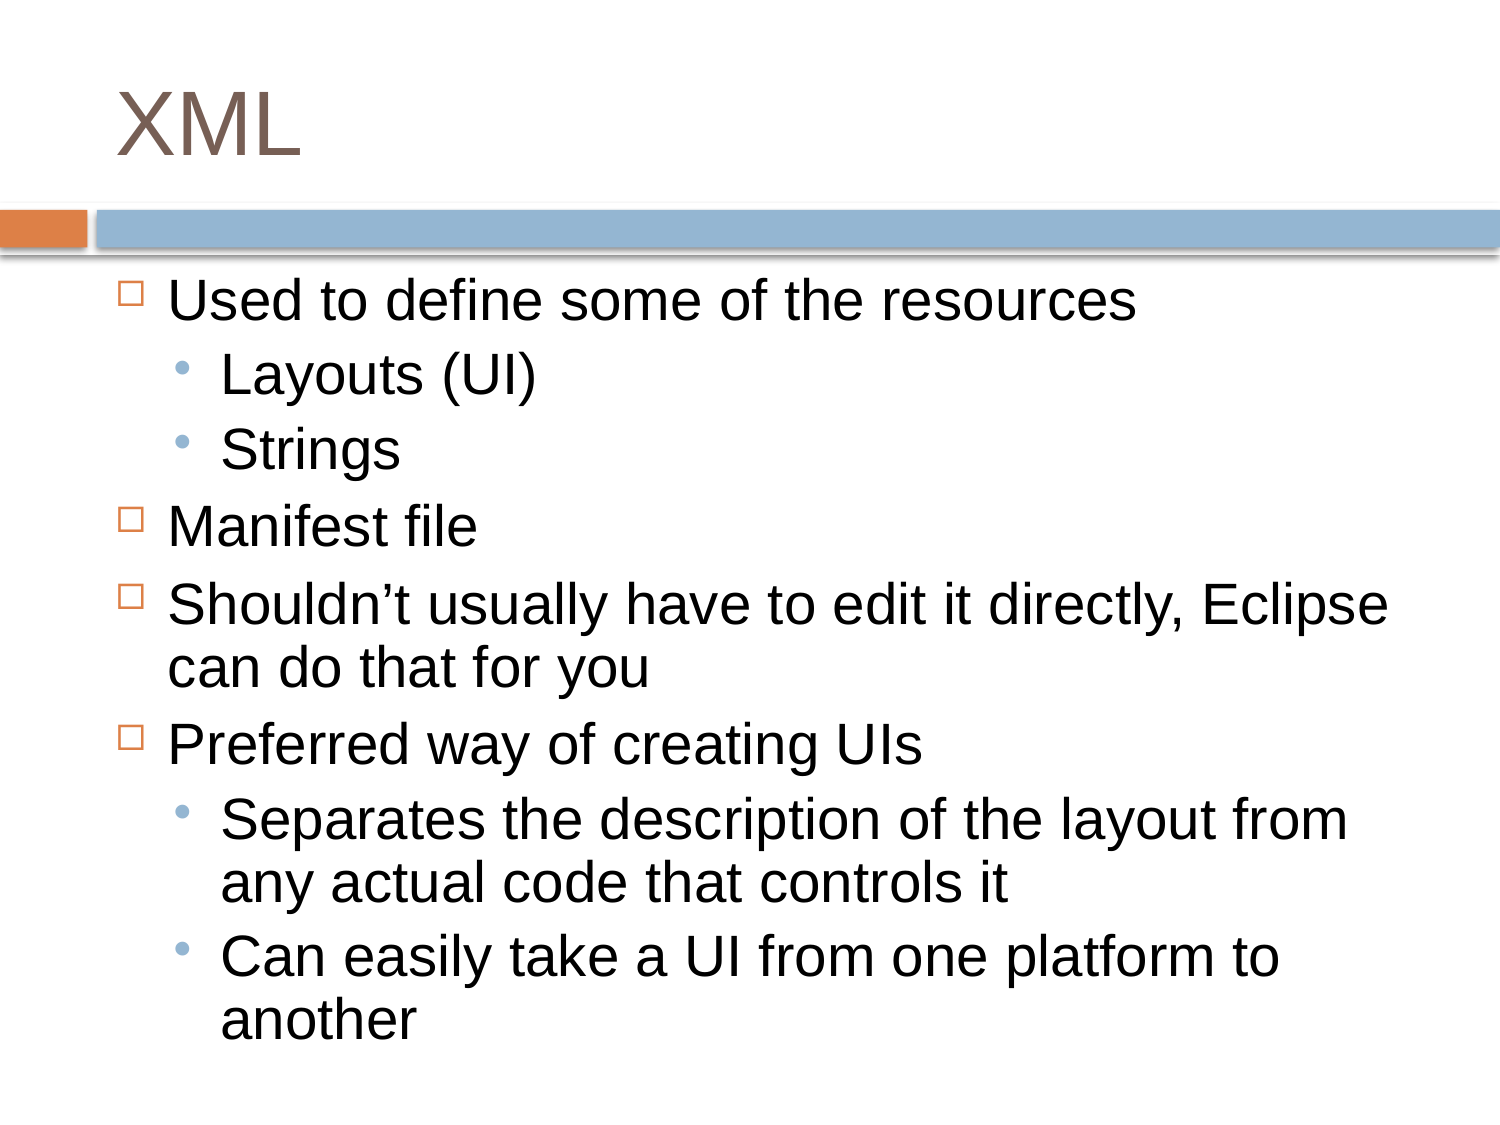

# XML
Used to define some of the resources
Layouts (UI)
Strings
Manifest file
Shouldn’t usually have to edit it directly, Eclipse can do that for you
Preferred way of creating UIs
Separates the description of the layout from any actual code that controls it
Can easily take a UI from one platform to another